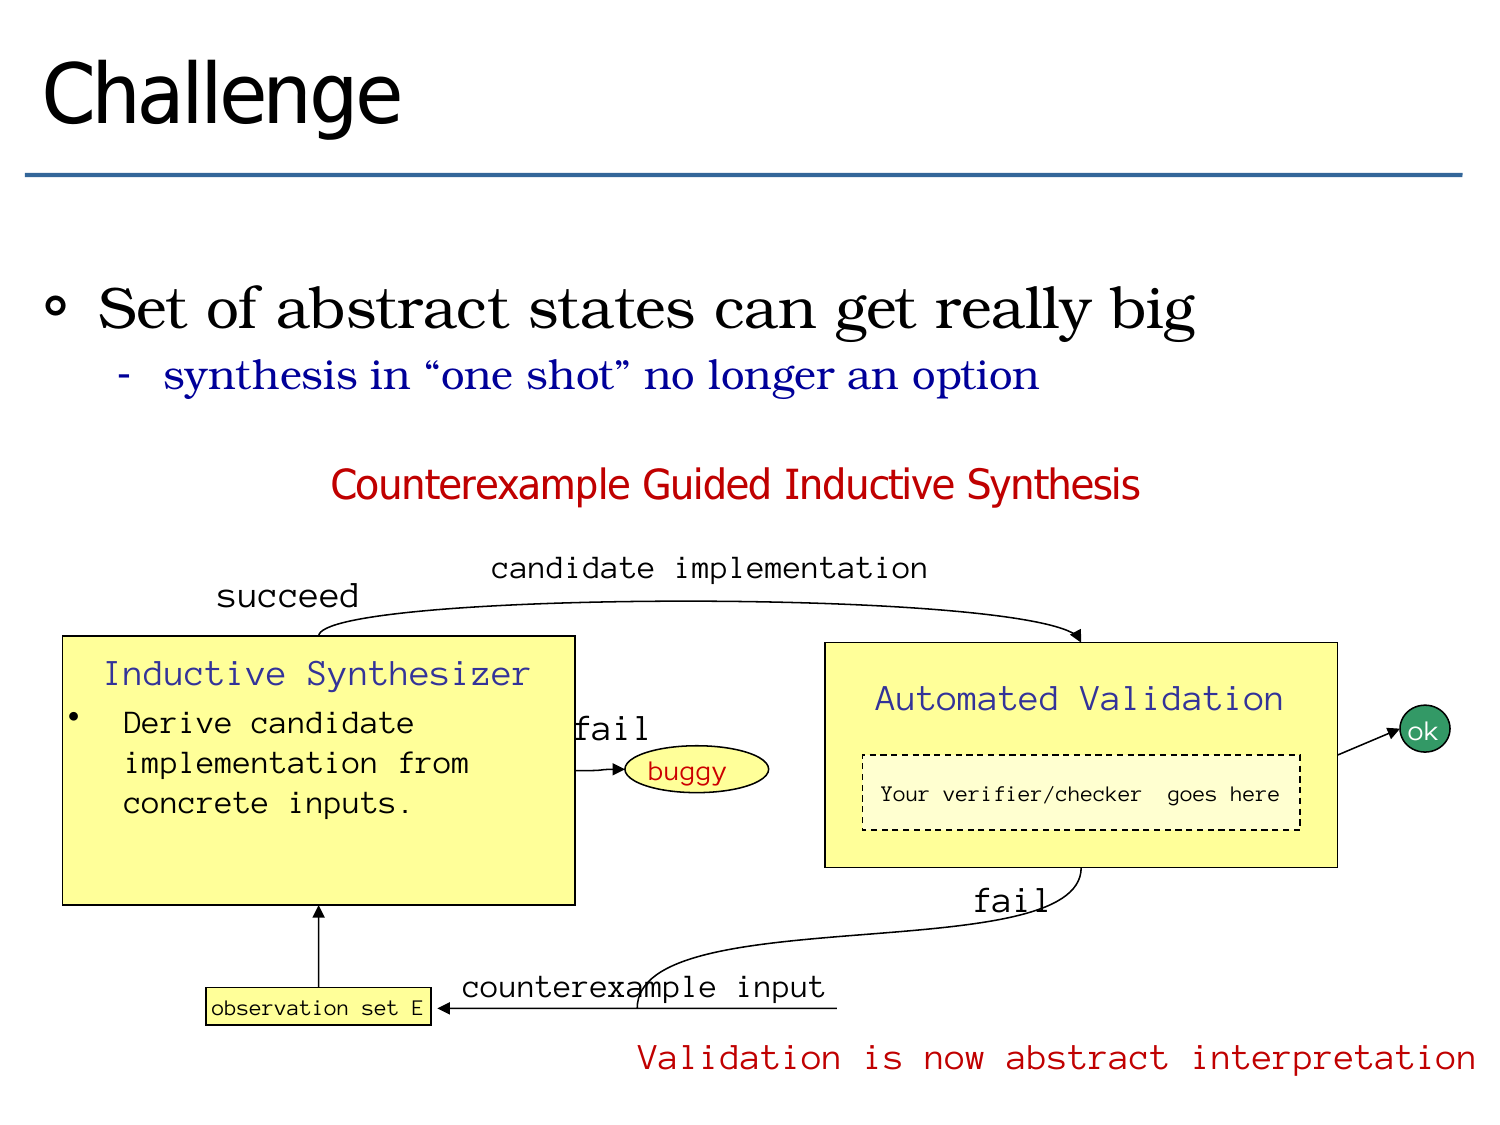

# Challenge
Set of abstract states can get really big
synthesis in “one shot” no longer an option

Counterexample Guided Inductive Synthesis
candidate implementation
succeed
Inductive Synthesizer

Automated Validation

Derive candidate implementation from concrete inputs.
fail
ok
buggy
Your verifier/checker  goes here
fail
counterexample input
observation set E

Validation is now abstract interpretation